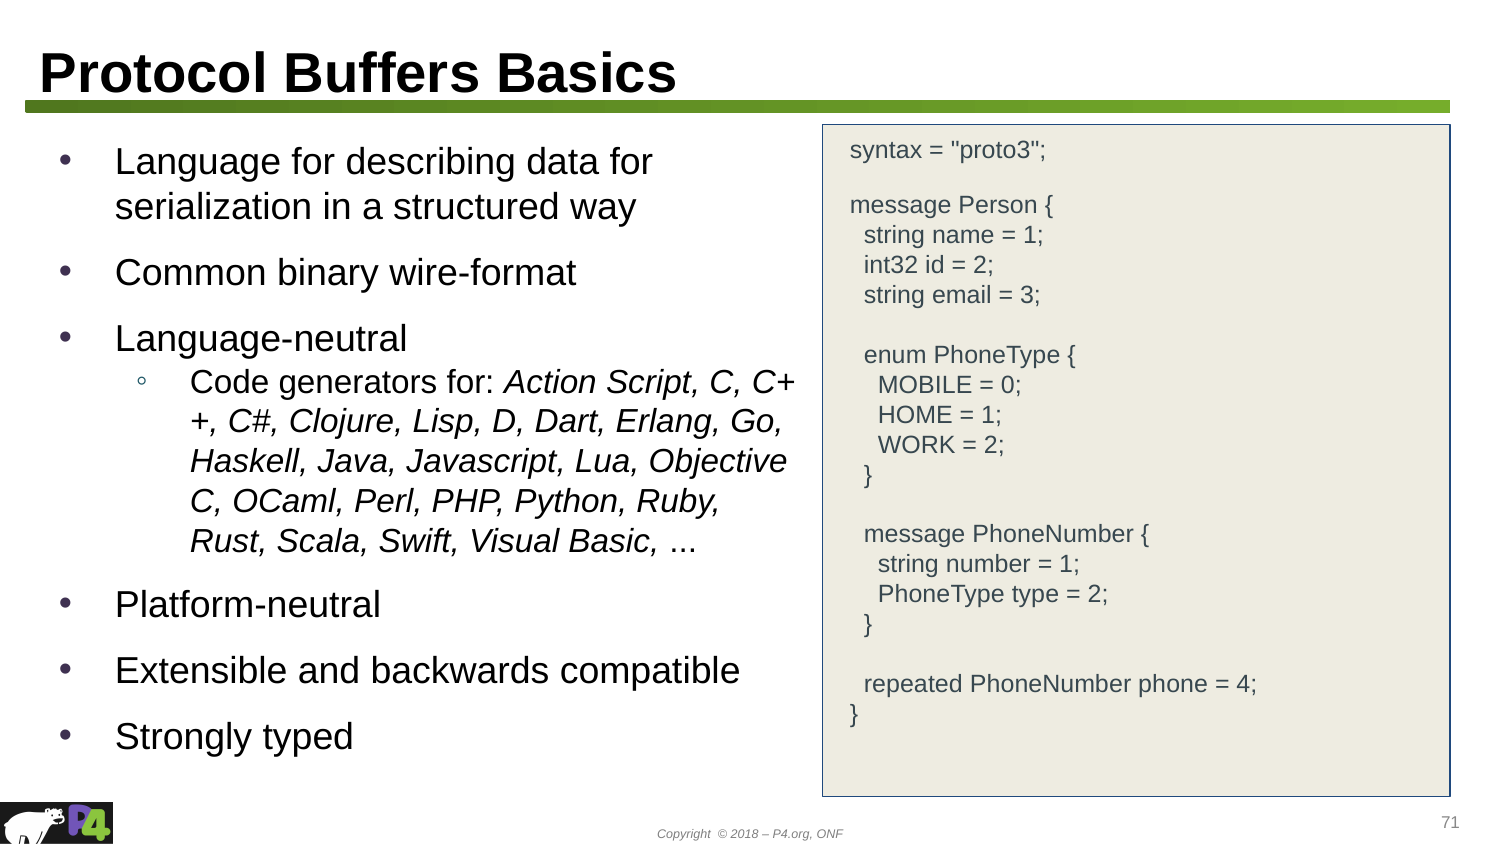

# Protocol Buffers Basics
Language for describing data for serialization in a structured way
Common binary wire-format
Language-neutral
Code generators for: Action Script, C, C++, C#, Clojure, Lisp, D, Dart, Erlang, Go, Haskell, Java, Javascript, Lua, Objective C, OCaml, Perl, PHP, Python, Ruby, Rust, Scala, Swift, Visual Basic, ...
Platform-neutral
Extensible and backwards compatible
Strongly typed
syntax = "proto3";
message Person {
  string name = 1;
  int32 id = 2;
  string email = 3;
  enum PhoneType {
    MOBILE = 0;
    HOME = 1;
    WORK = 2;
  }
  message PhoneNumber {
    string number = 1;
    PhoneType type = 2;
  }
  repeated PhoneNumber phone = 4;
}

71